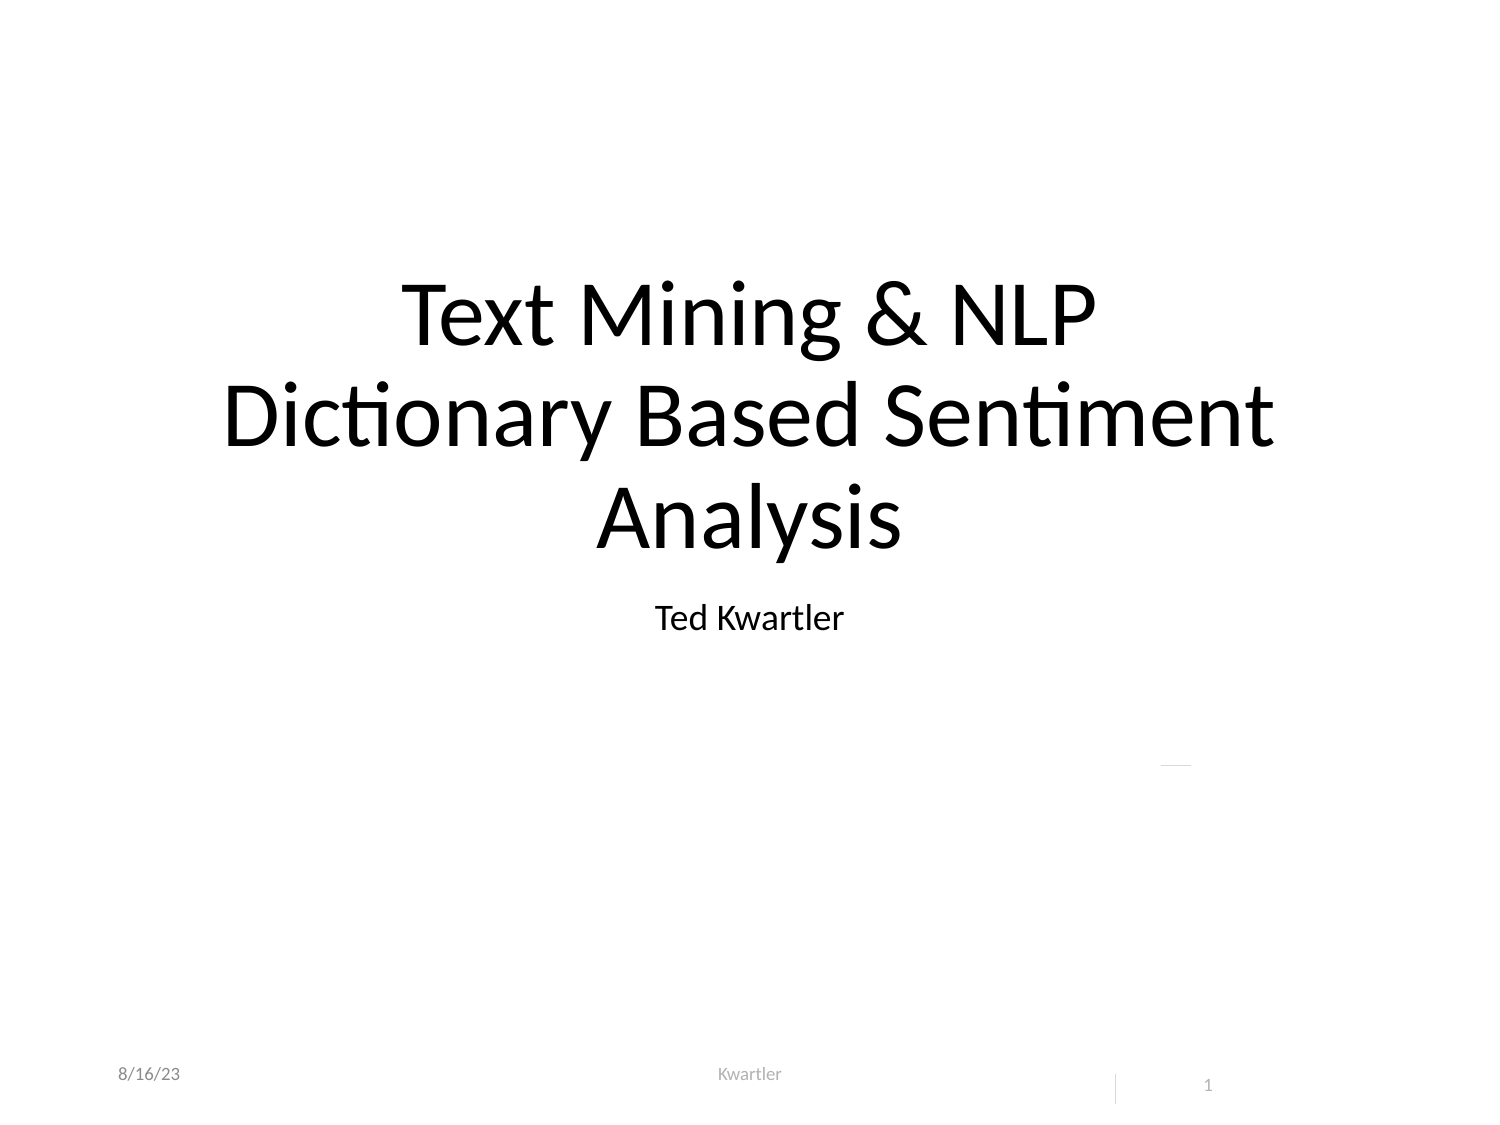

# Text Mining & NLP Dictionary Based Sentiment Analysis
Ted Kwartler
8/16/23
Kwartler
1